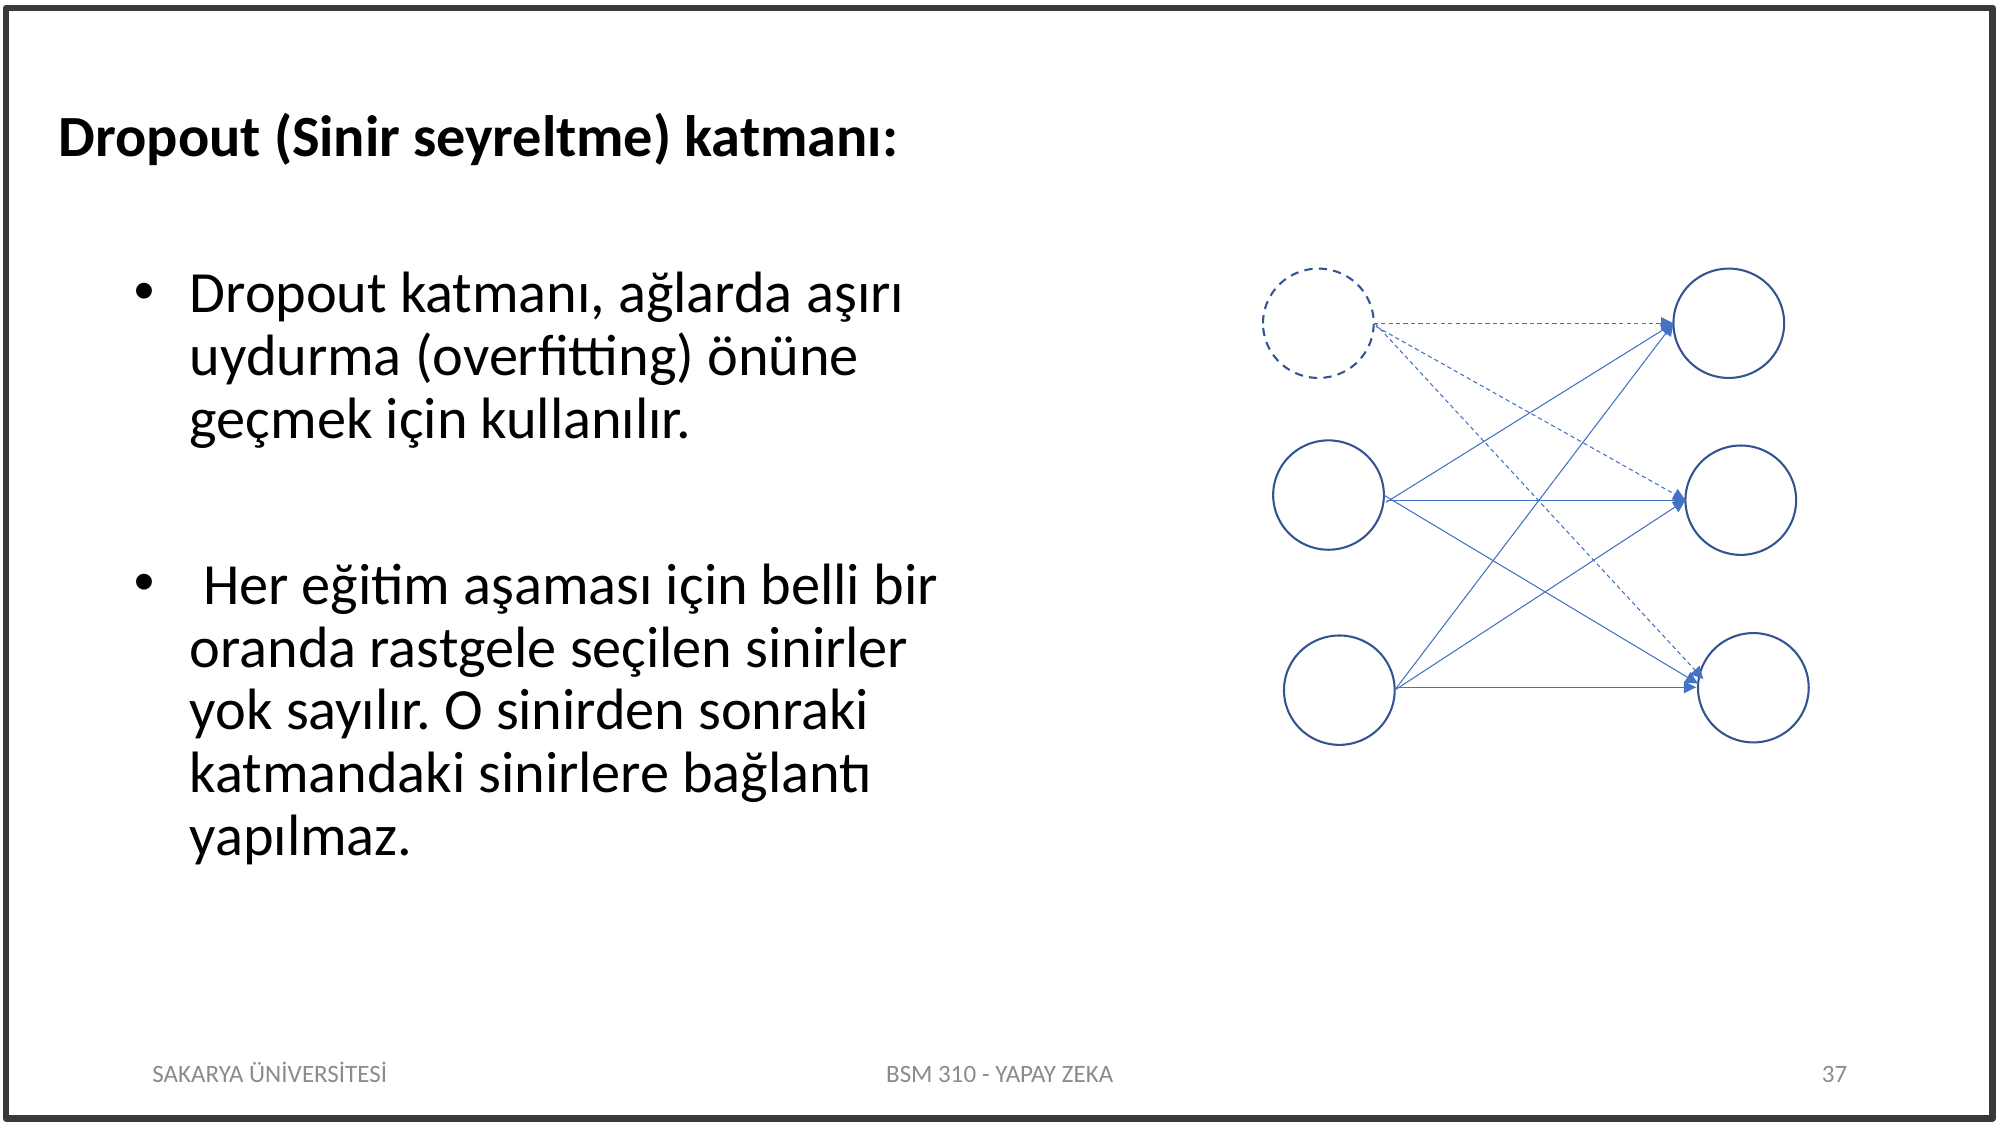

Dropout (Sinir seyreltme) katmanı:

Dropout katmanı, ağlarda aşırı uydurma (overfitting) önüne geçmek için kullanılır.

 Her eğitim aşaması için belli bir oranda rastgele seçilen sinirler yok sayılır. O sinirden sonraki katmandaki sinirlere bağlantı yapılmaz.

SAKARYA ÜNİVERSİTESİ
BSM 310 - YAPAY ZEKA
37